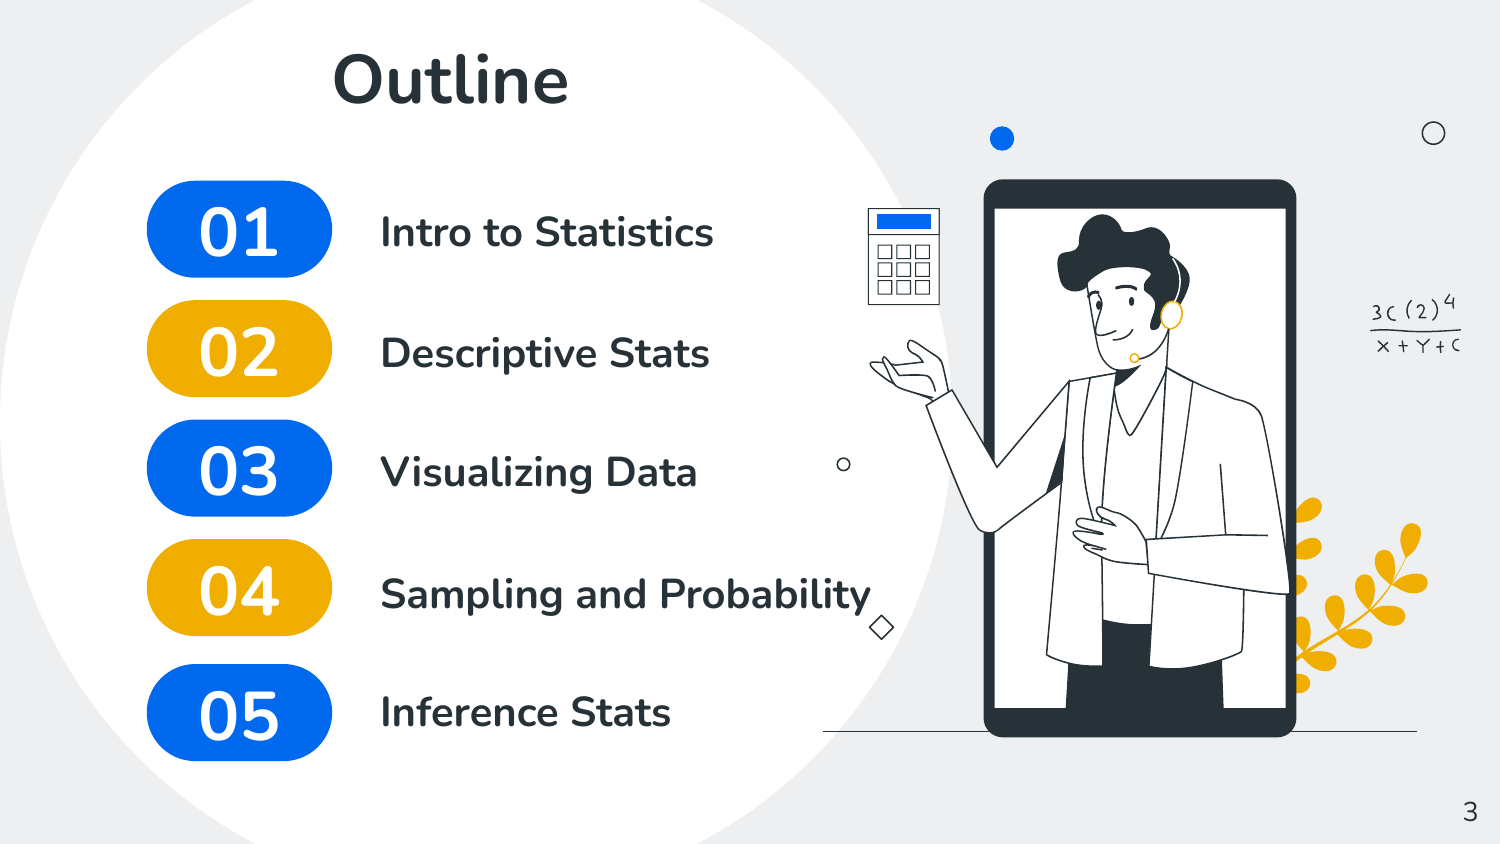

Outline

# 01
Intro to Statistics

02
Descriptive Stats

03
Visualizing Data

04
Sampling and Probability

05
Inference Stats
3